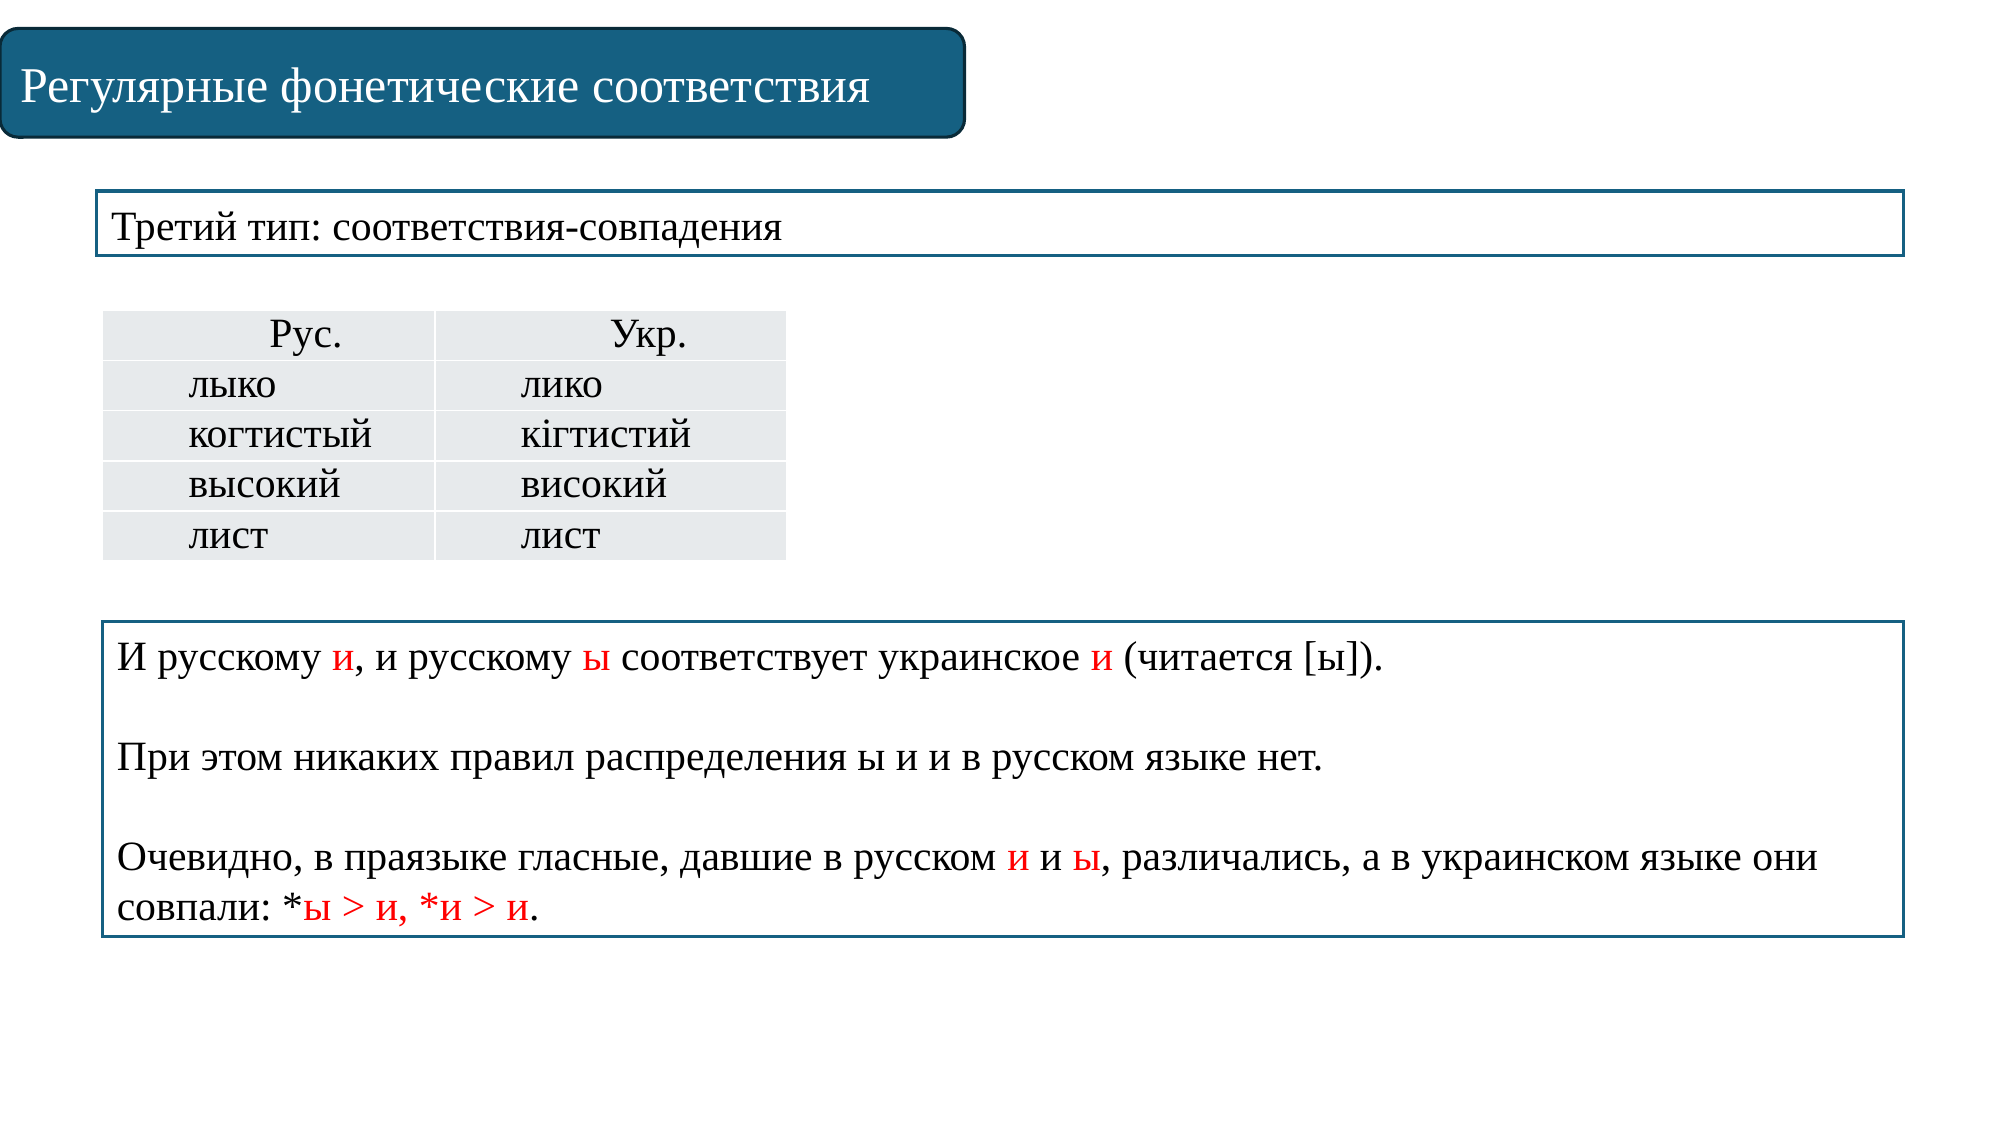

Регулярные фонетические соответствия
Третий тип: соответствия-совпадения
| Рус. | Укр. |
| --- | --- |
| лыко | лико |
| когтистый | кiгтистий |
| высокий | високий |
| лист | лист |
И русскому и, и русскому ы соответствует украинское и (читается [ы]).

При этом никаких правил распределения ы и и в русском языке нет.

Очевидно, в праязыке гласные, давшие в русском и и ы, различались, а в украинском языке они совпали: *ы > и, *и > и.